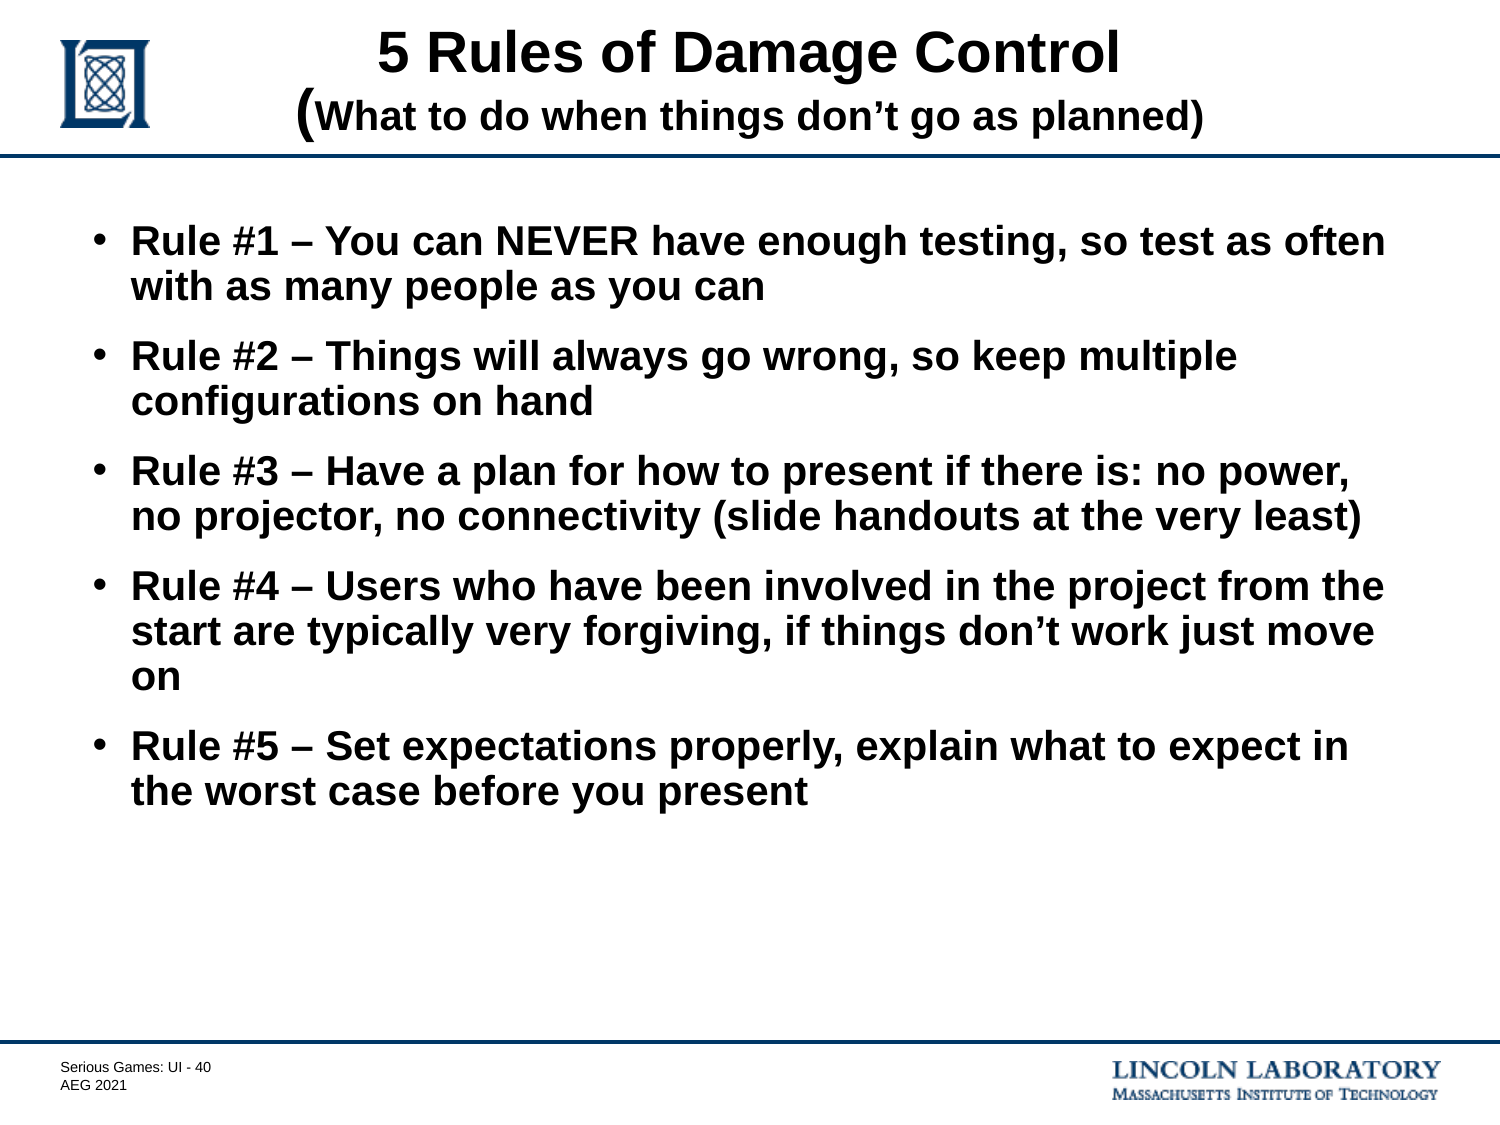

# 5 Rules of Damage Control (What to do when things don’t go as planned)
Rule #1 – You can NEVER have enough testing, so test as often with as many people as you can
Rule #2 – Things will always go wrong, so keep multiple configurations on hand
Rule #3 – Have a plan for how to present if there is: no power, no projector, no connectivity (slide handouts at the very least)
Rule #4 – Users who have been involved in the project from the start are typically very forgiving, if things don’t work just move on
Rule #5 – Set expectations properly, explain what to expect in the worst case before you present